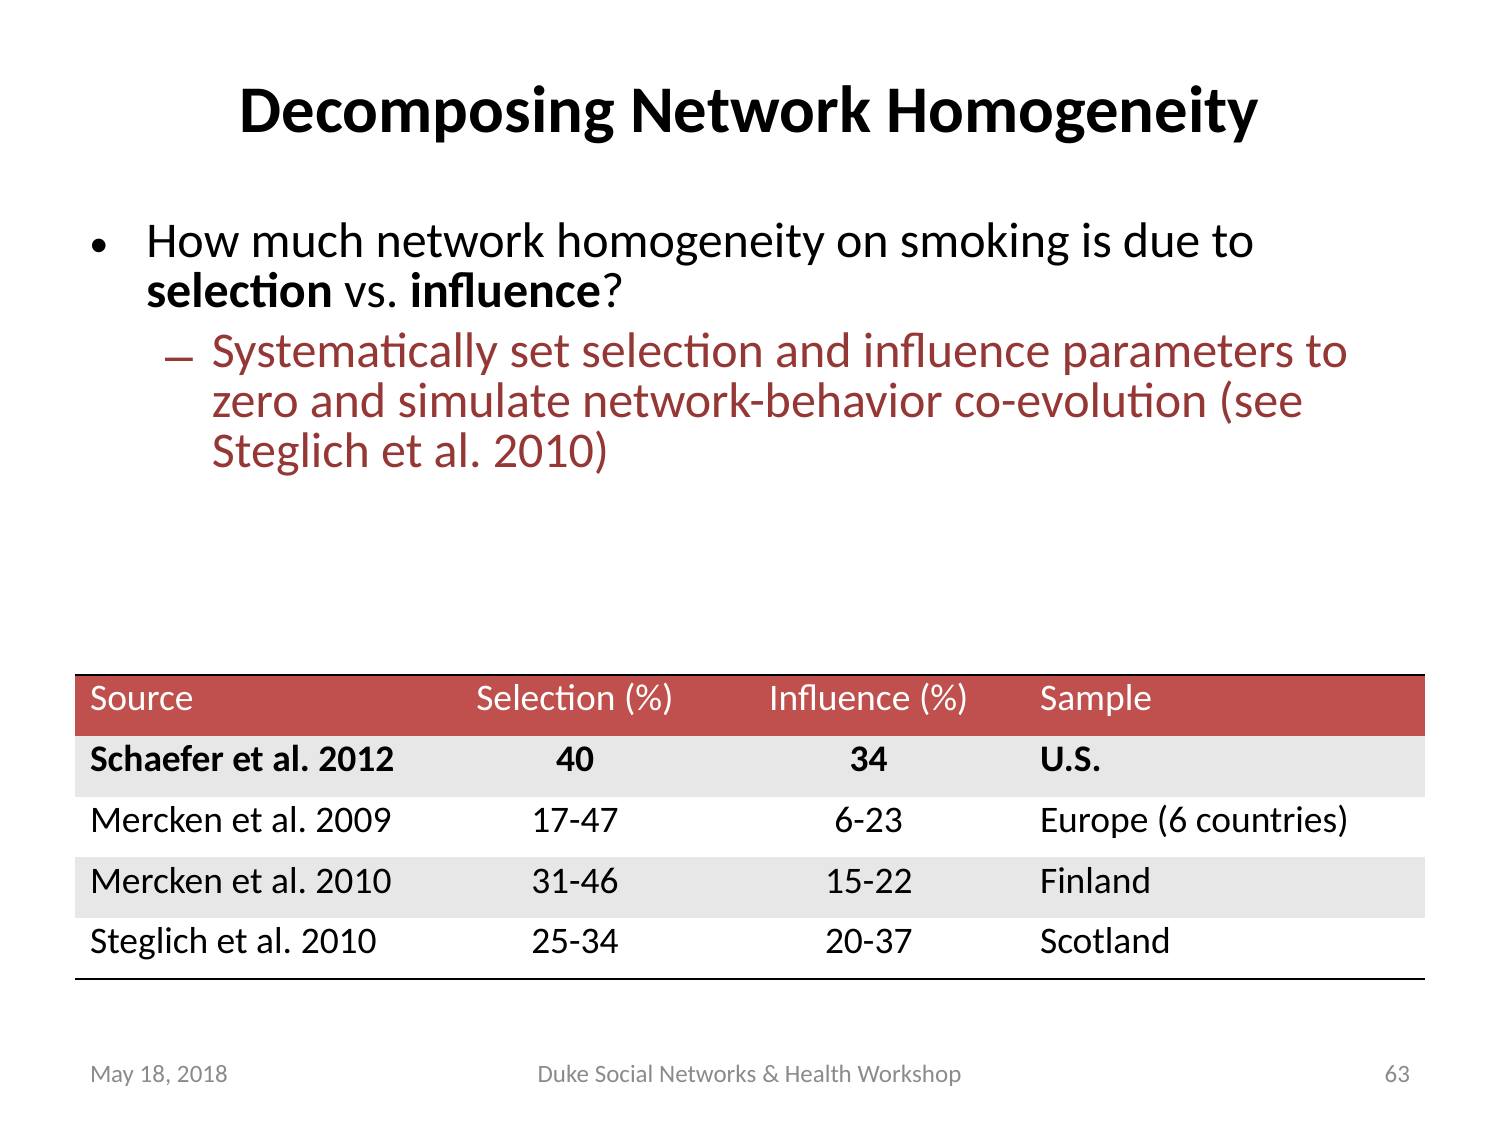

# Decomposing Network Homogeneity
How much network homogeneity on smoking is due to selection vs. influence?
Systematically set selection and influence parameters to zero and simulate network-behavior co-evolution (see Steglich et al. 2010)
| Source | Selection (%) | Influence (%) | Sample |
| --- | --- | --- | --- |
| Schaefer et al. 2012 | 40 | 34 | U.S. |
| Mercken et al. 2009 | 17-47 | 6-23 | Europe (6 countries) |
| Mercken et al. 2010 | 31-46 | 15-22 | Finland |
| Steglich et al. 2010 | 25-34 | 20-37 | Scotland |
May 18, 2018
Duke Social Networks & Health Workshop
63